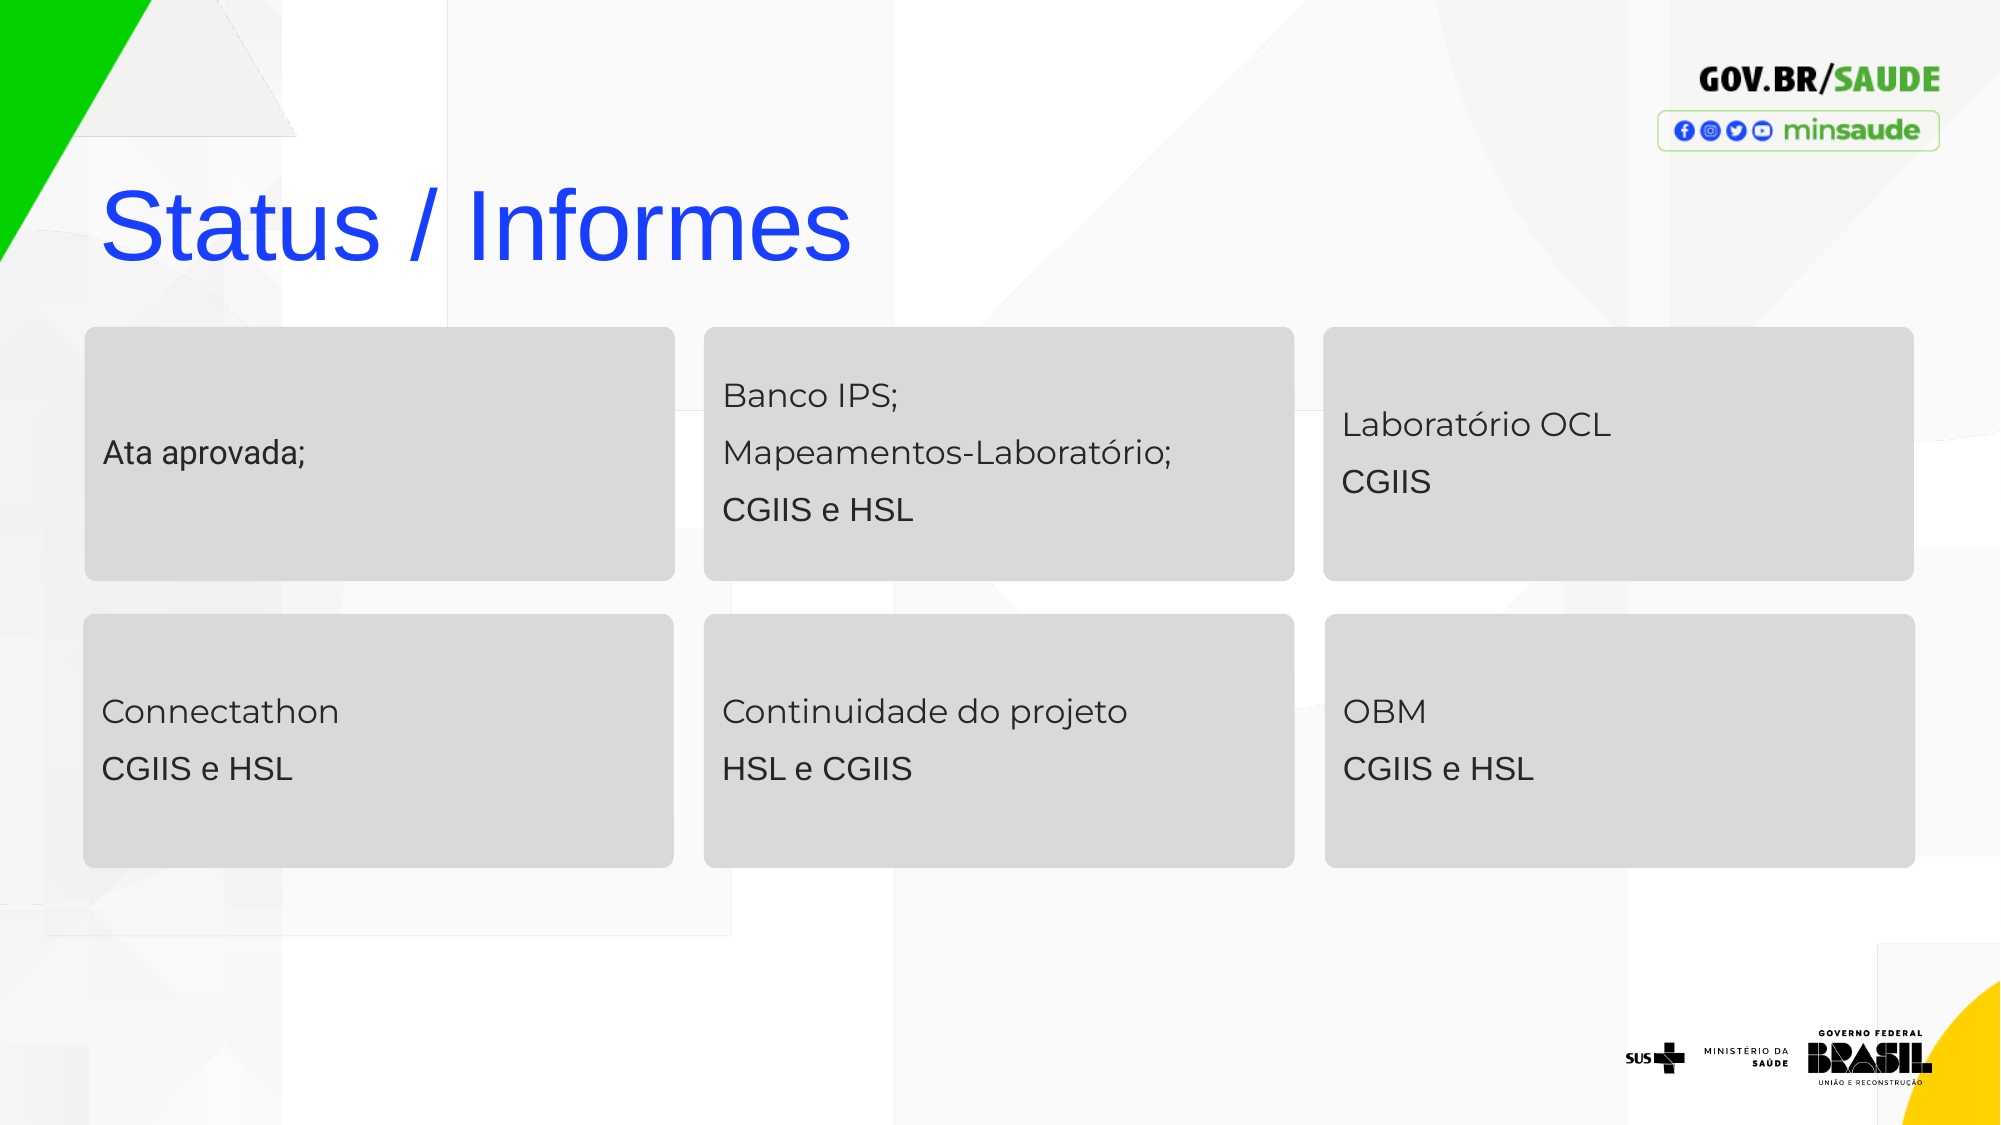

Status / Informes
Ata aprovada;
Banco IPS;
Mapeamentos-Laboratório;
CGIIS e HSL
Laboratório OCL
CGIIS
Connectathon
CGIIS e HSL
Continuidade do projeto
HSL e CGIIS
OBM
CGIIS e HSL